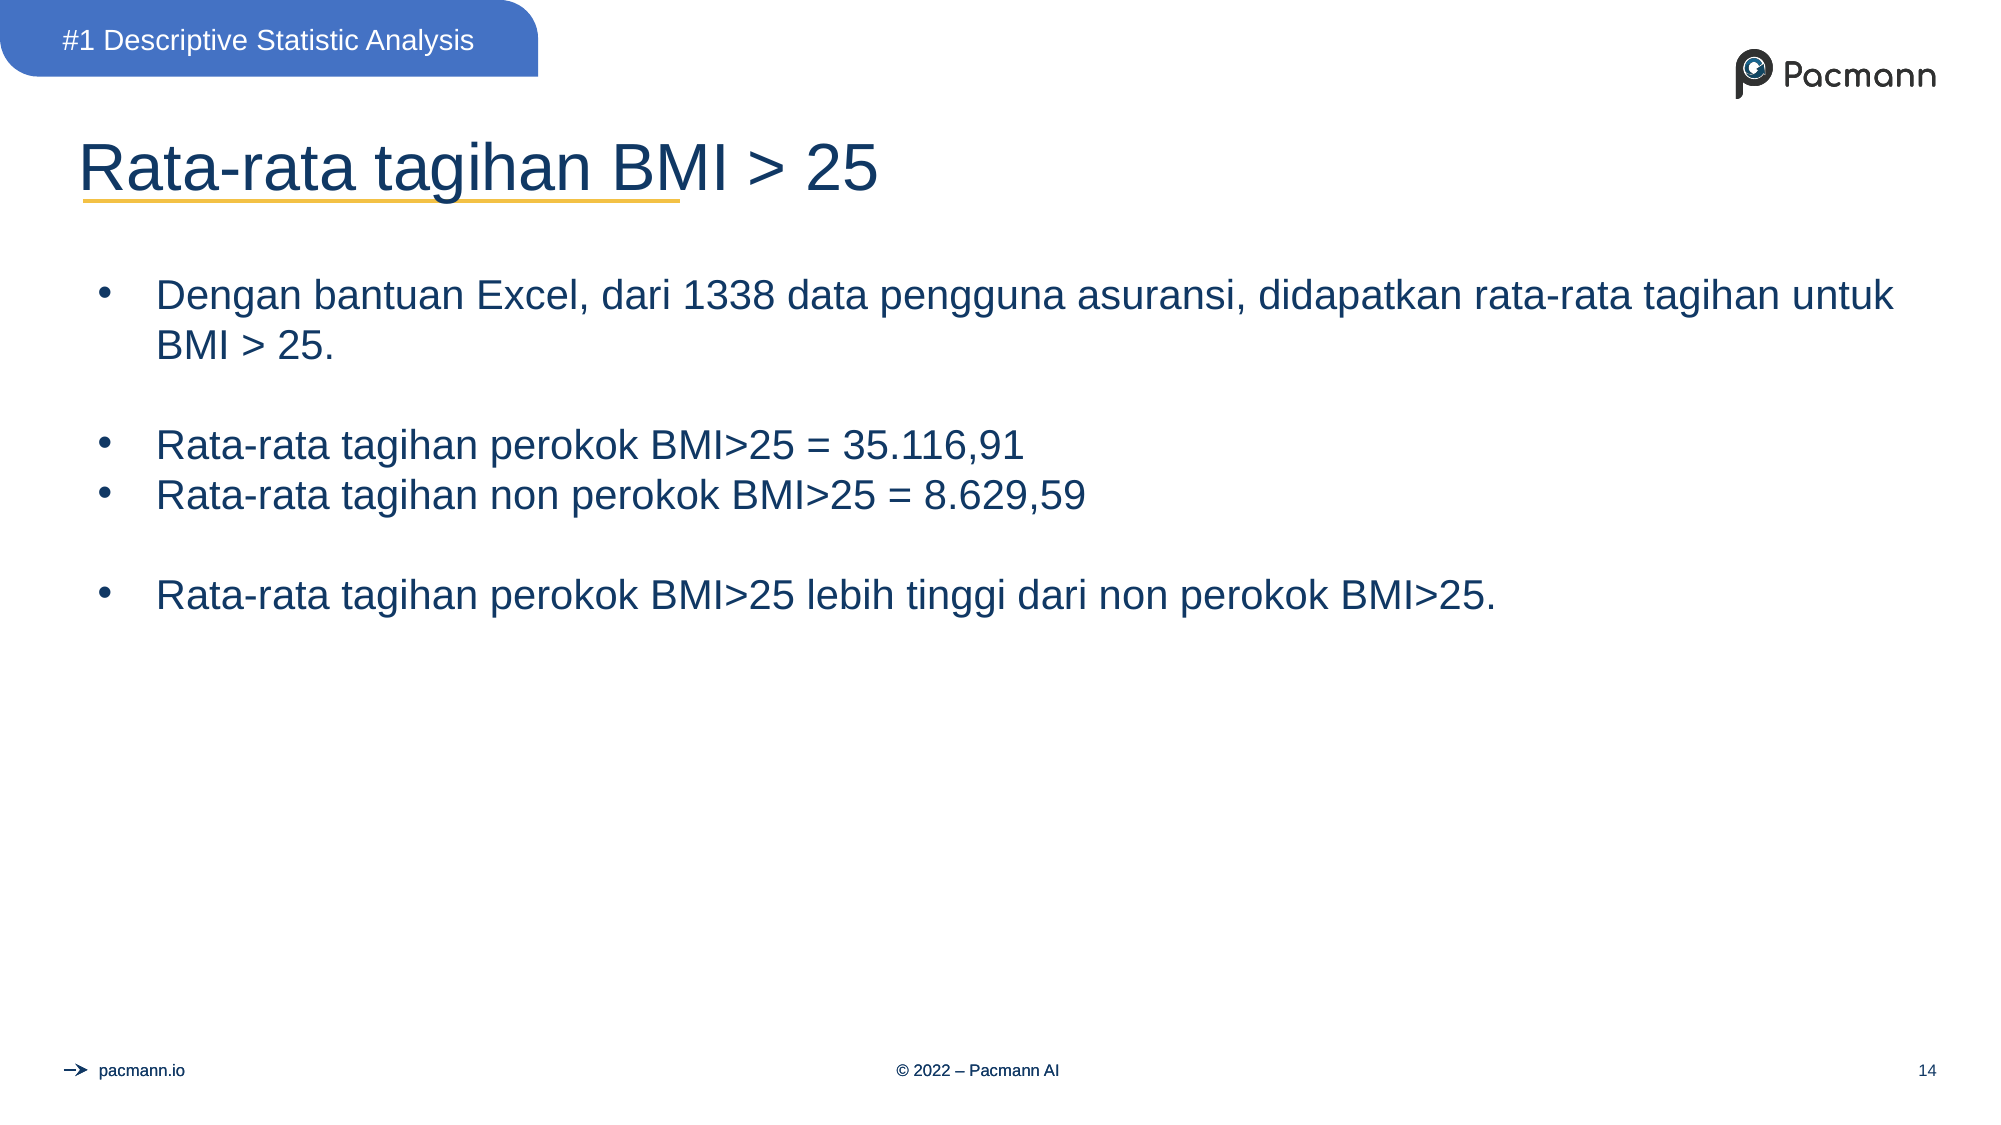

#1 Descriptive Statistic Analysis
# Rata-rata tagihan BMI > 25
Dengan bantuan Excel, dari 1338 data pengguna asuransi, didapatkan rata-rata tagihan untuk BMI > 25.

Rata-rata tagihan perokok BMI>25 = 35.116,91
Rata-rata tagihan non perokok BMI>25 = 8.629,59

Rata-rata tagihan perokok BMI>25 lebih tinggi dari non perokok BMI>25.